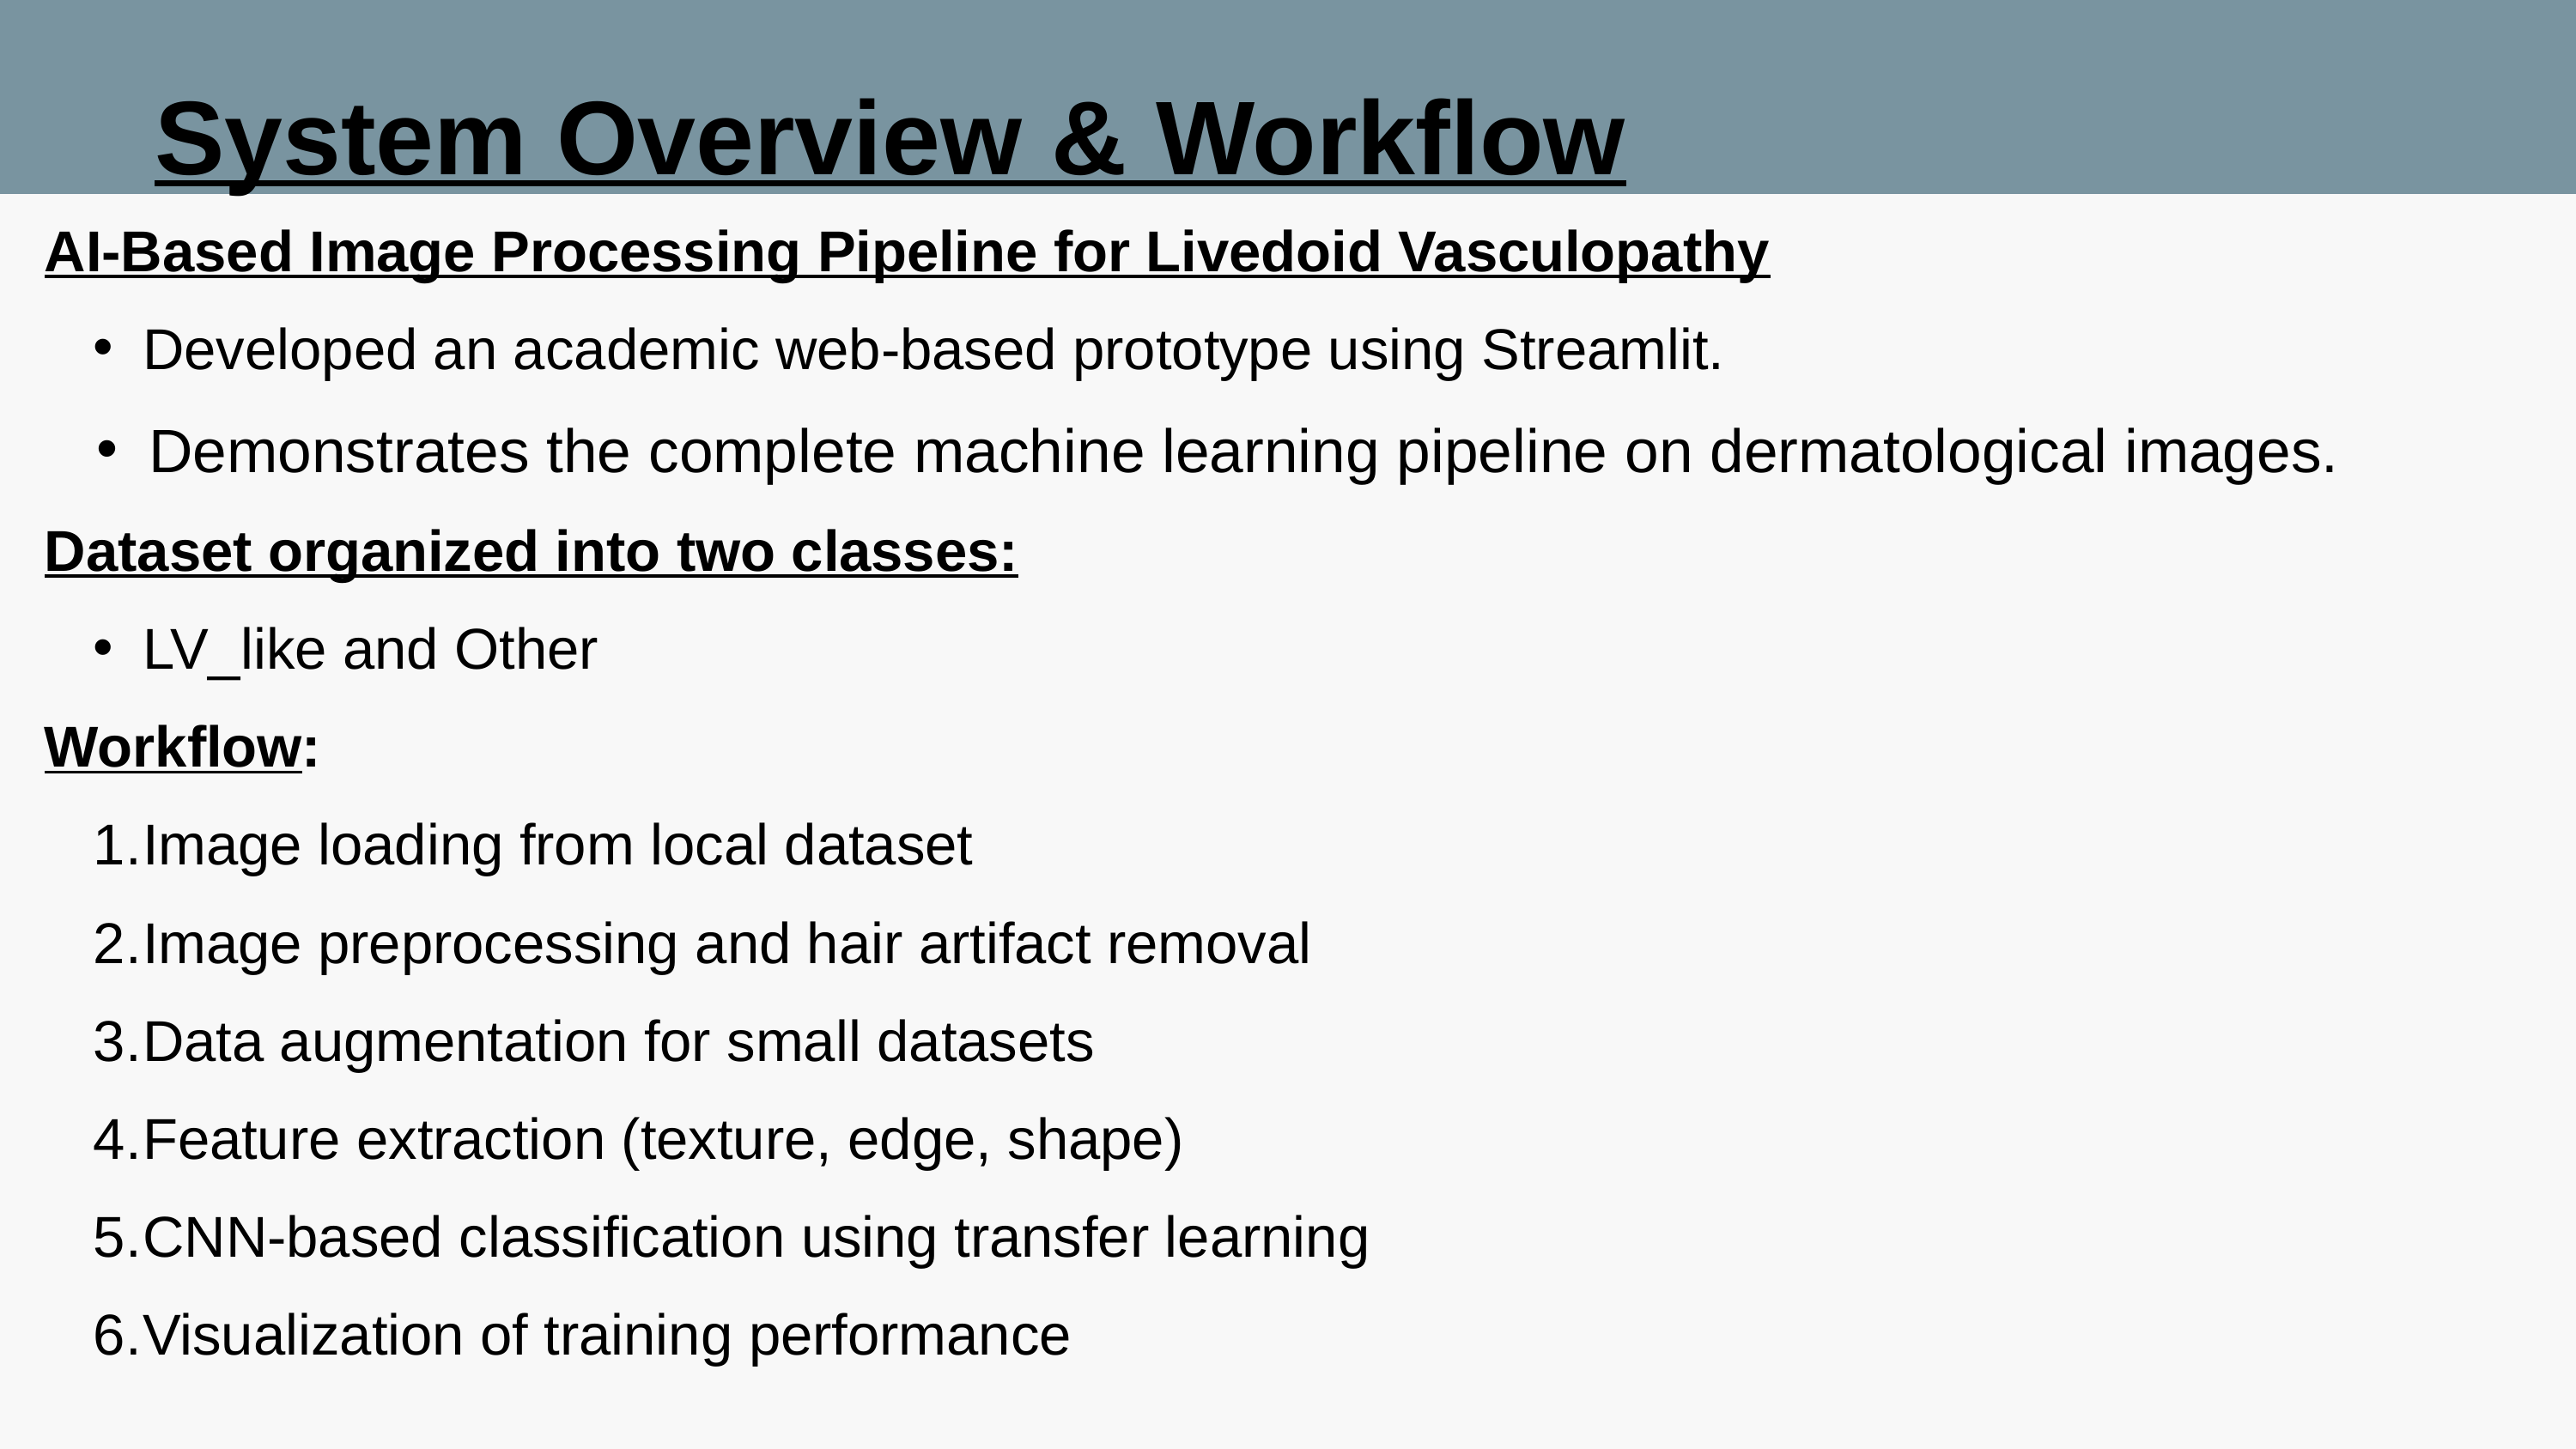

System Overview & Workflow
AI-Based Image Processing Pipeline for Livedoid Vasculopathy
Developed an academic web-based prototype using Streamlit.
Demonstrates the complete machine learning pipeline on dermatological images.
Dataset organized into two classes:
LV_like and Other
Workflow:
Image loading from local dataset
Image preprocessing and hair artifact removal
Data augmentation for small datasets
Feature extraction (texture, edge, shape)
CNN-based classification using transfer learning
Visualization of training performance